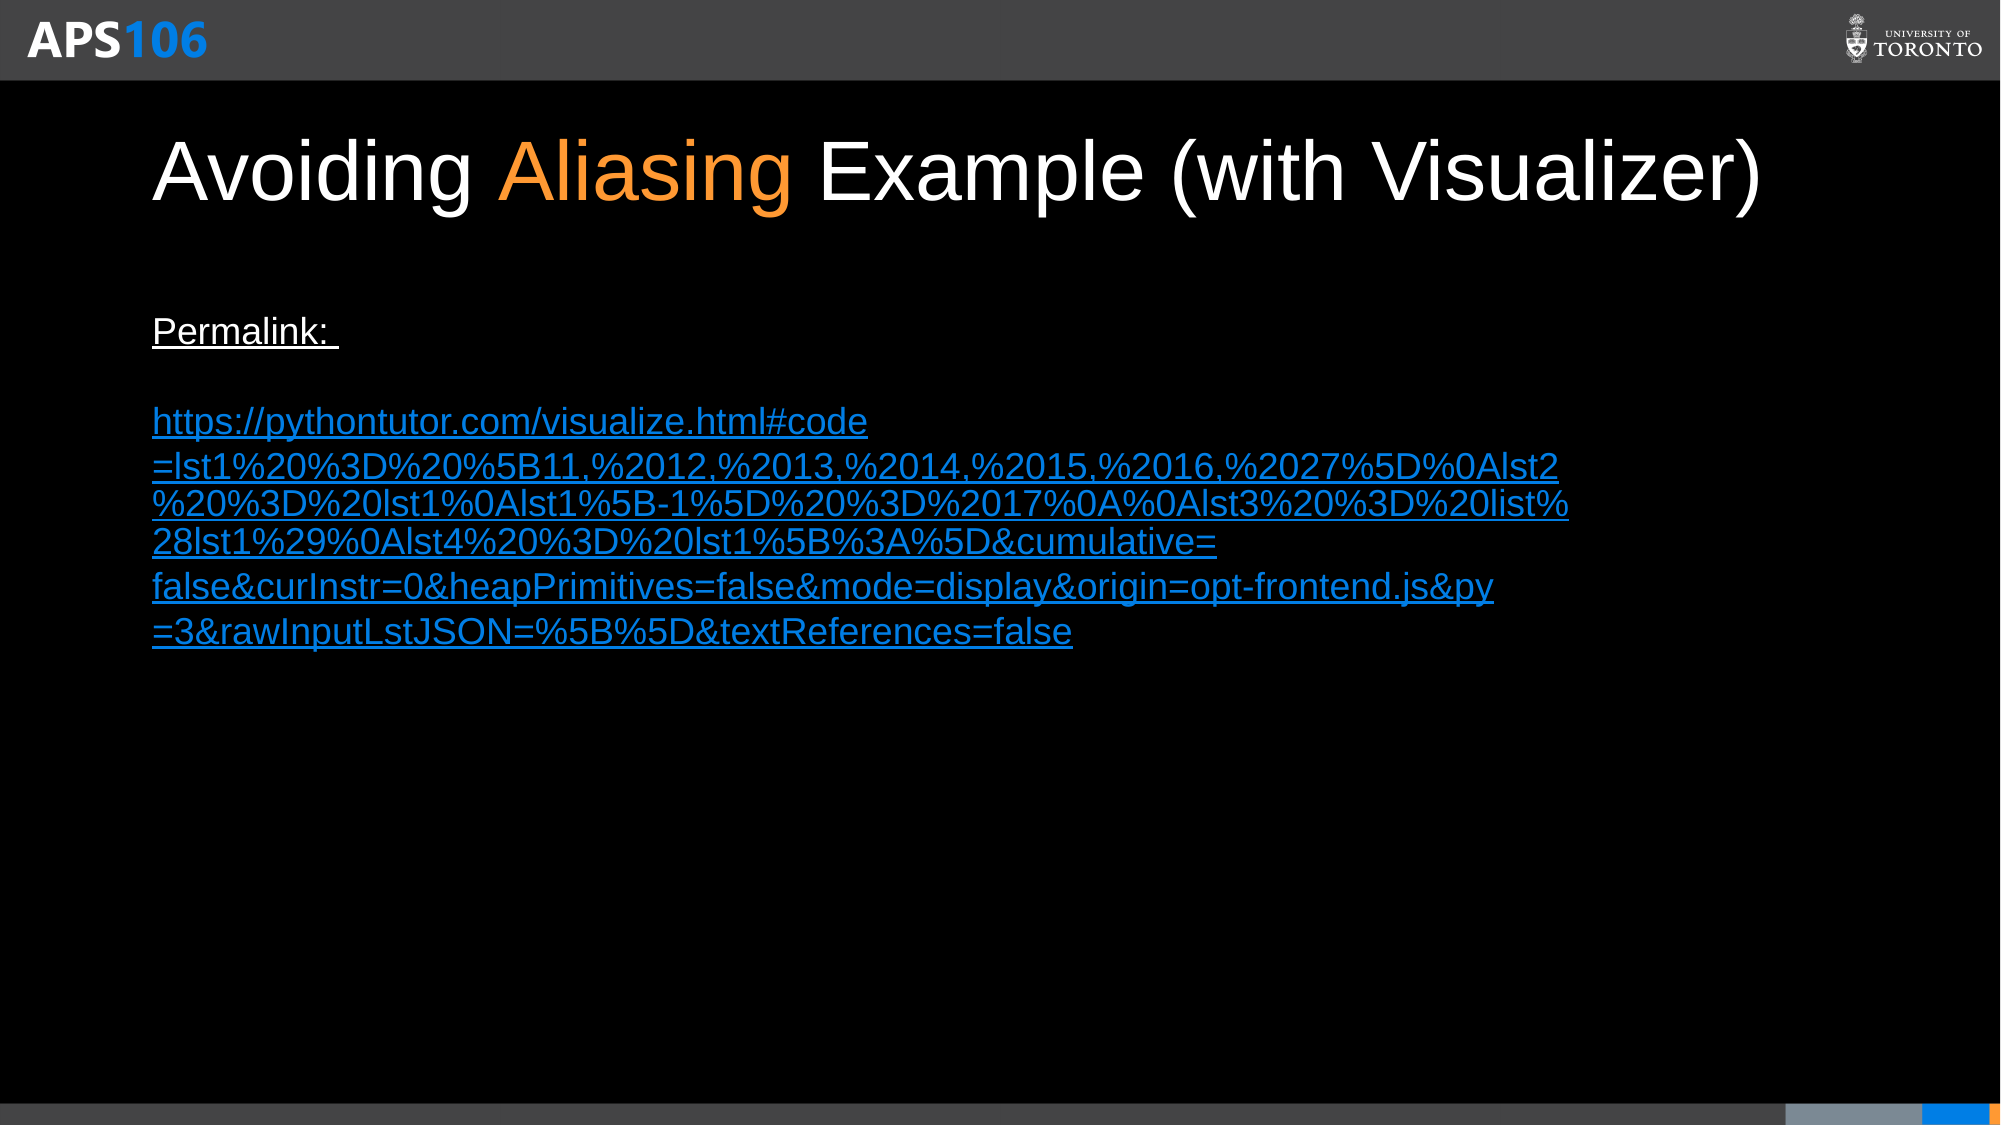

# Avoiding Aliasing Example (with Visualizer)

Permalink:

https://pythontutor.com/visualize.html#code=lst1%20%3D%20%5B11,%2012,%2013,%2014,%2015,%2016,%2027%5D%0Alst2%20%3D%20lst1%0Alst1%5B-1%5D%20%3D%2017%0A%0Alst3%20%3D%20list%28lst1%29%0Alst4%20%3D%20lst1%5B%3A%5D&cumulative=false&curInstr=0&heapPrimitives=false&mode=display&origin=opt-frontend.js&py=3&rawInputLstJSON=%5B%5D&textReferences=false